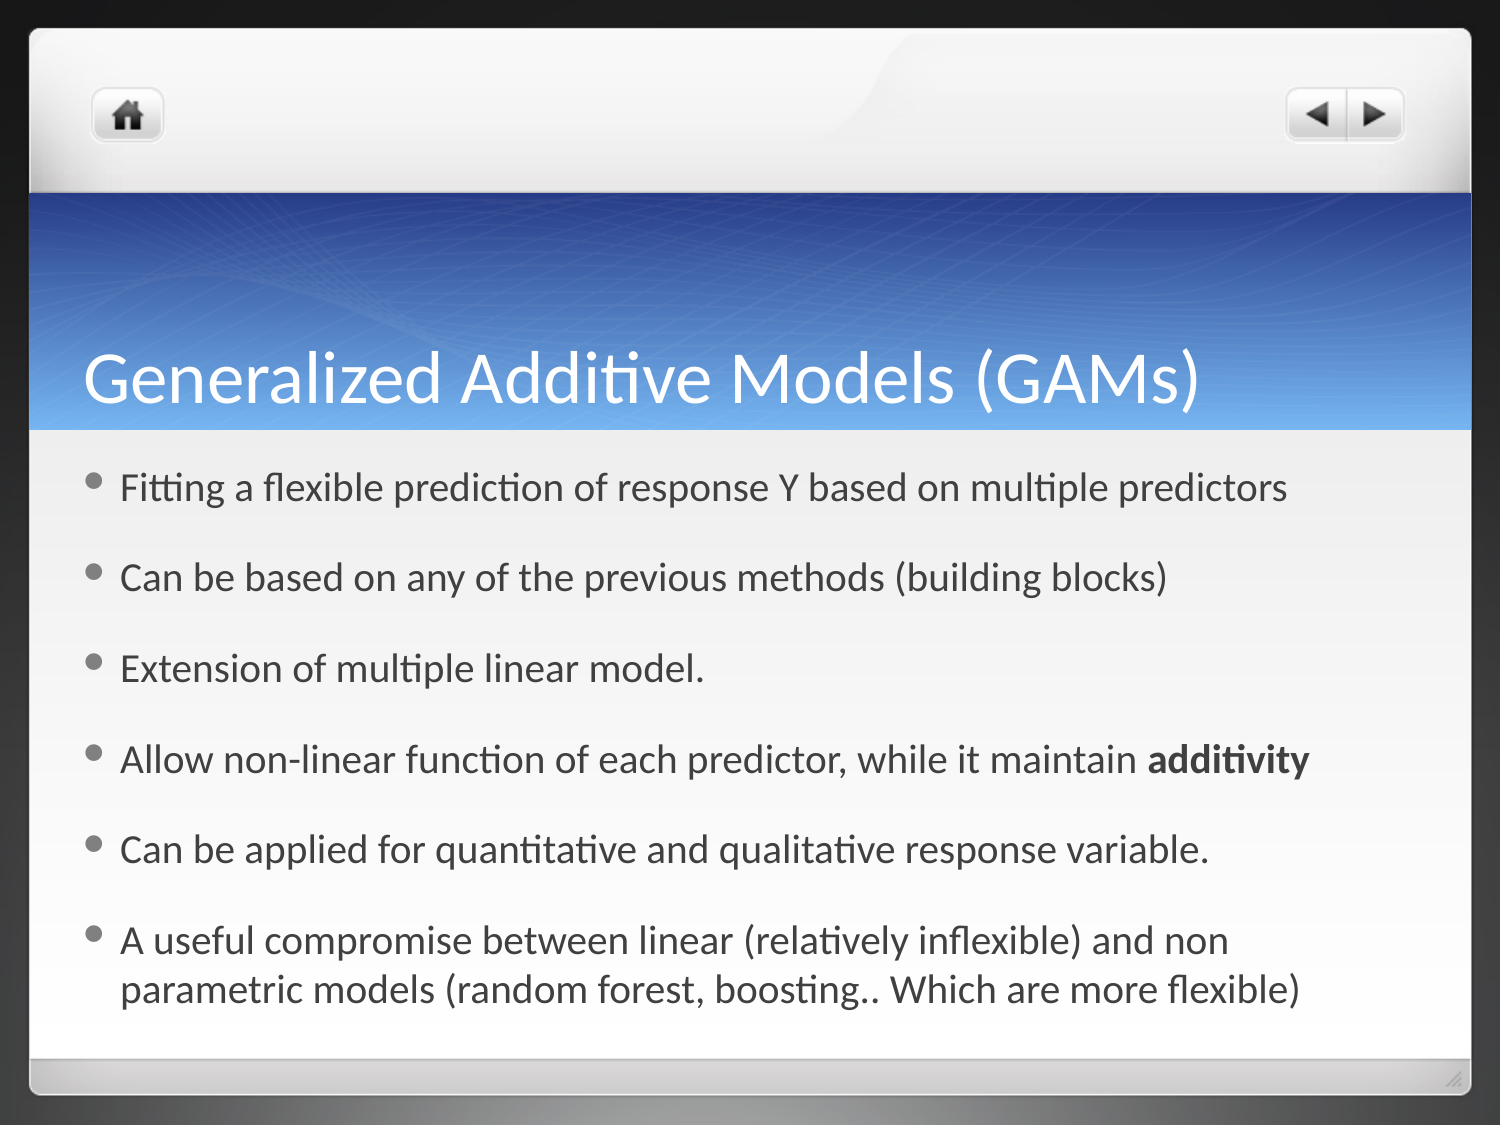

# Generalized Additive Models (GAMs)
Fitting a flexible prediction of response Y based on multiple predictors
Can be based on any of the previous methods (building blocks)
Extension of multiple linear model.
Allow non-linear function of each predictor, while it maintain additivity
Can be applied for quantitative and qualitative response variable.
A useful compromise between linear (relatively inflexible) and non parametric models (random forest, boosting.. Which are more flexible)